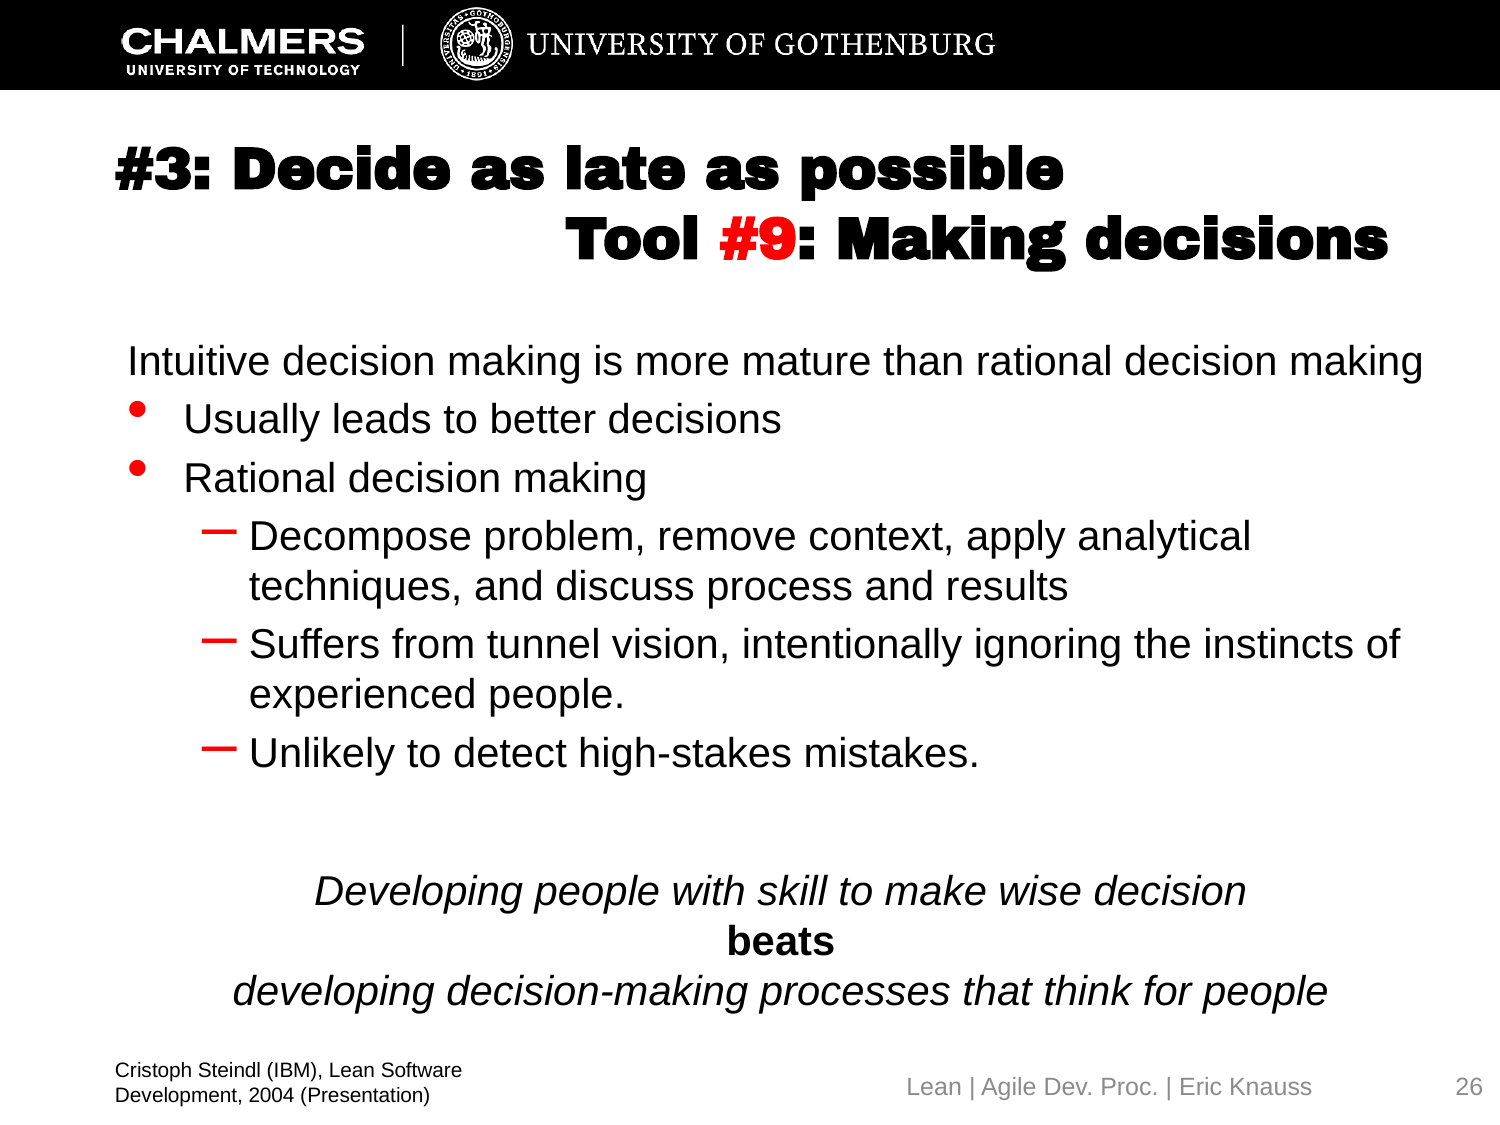

# #3: Decide as late as possible Tool #9: Making decisions
Intuitive decision making is more mature than rational decision making
Usually leads to better decisions
Rational decision making
Decompose problem, remove context, apply analytical techniques, and discuss process and results
Suffers from tunnel vision, intentionally ignoring the instincts of experienced people.
Unlikely to detect high-stakes mistakes.

Developing people with skill to make wise decision
beats
developing decision-making processes that think for people

Cristoph Steindl (IBM), Lean Software Development, 2004 (Presentation)
26
Lean | Agile Dev. Proc. | Eric Knauss